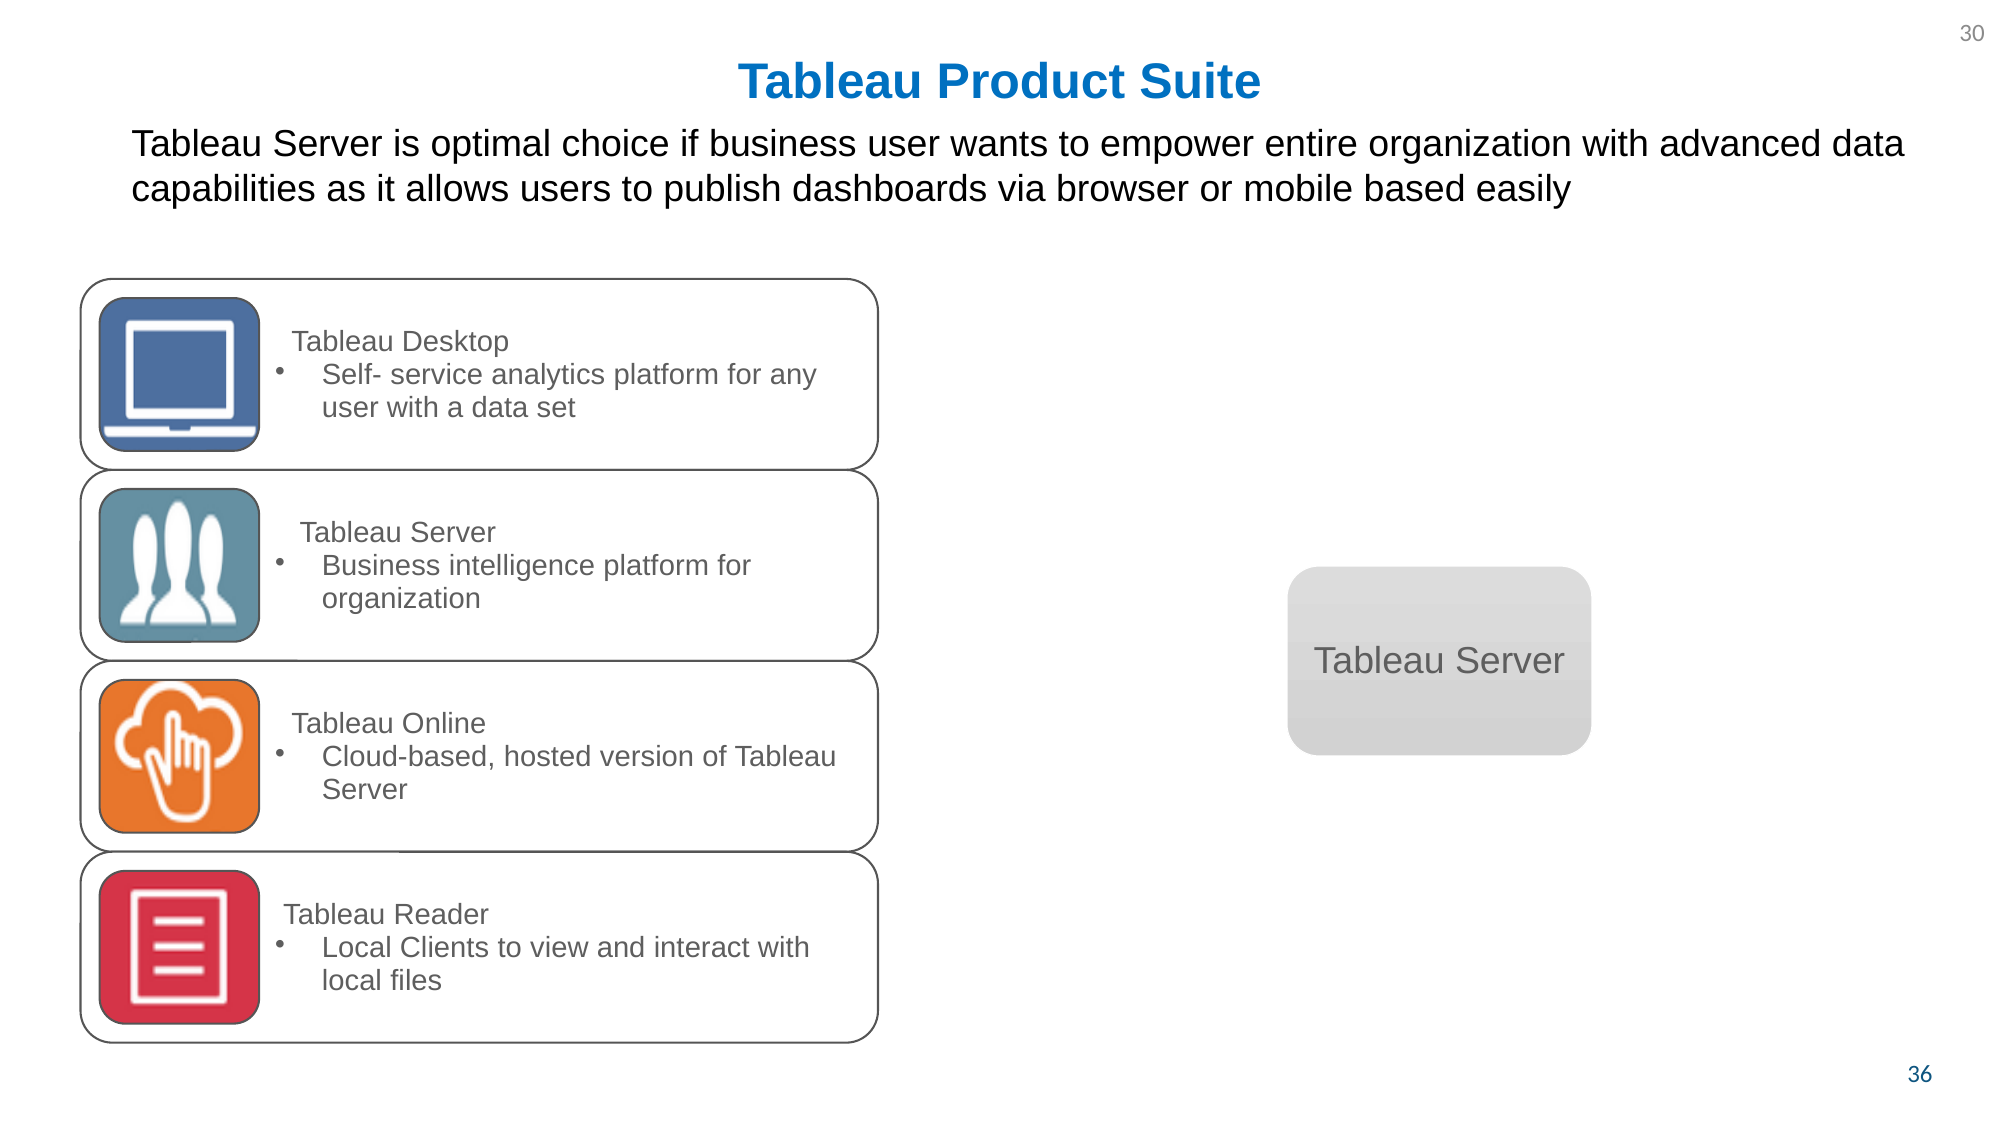

30
Tableau Product Suite

Tableau Server is optimal choice if business user wants to empower entire organization with advanced data capabilities as it allows users to publish dashboards via browser or mobile based easily
  Tableau Desktop
Self- service analytics platform for any user with a data set
   Tableau Server
Business intelligence platform for organization
  Tableau Online
Local Clients to view and interact with local files
 Tableau Reader
Cloud-based, hosted version of Tableau Server
Tableau Server
36